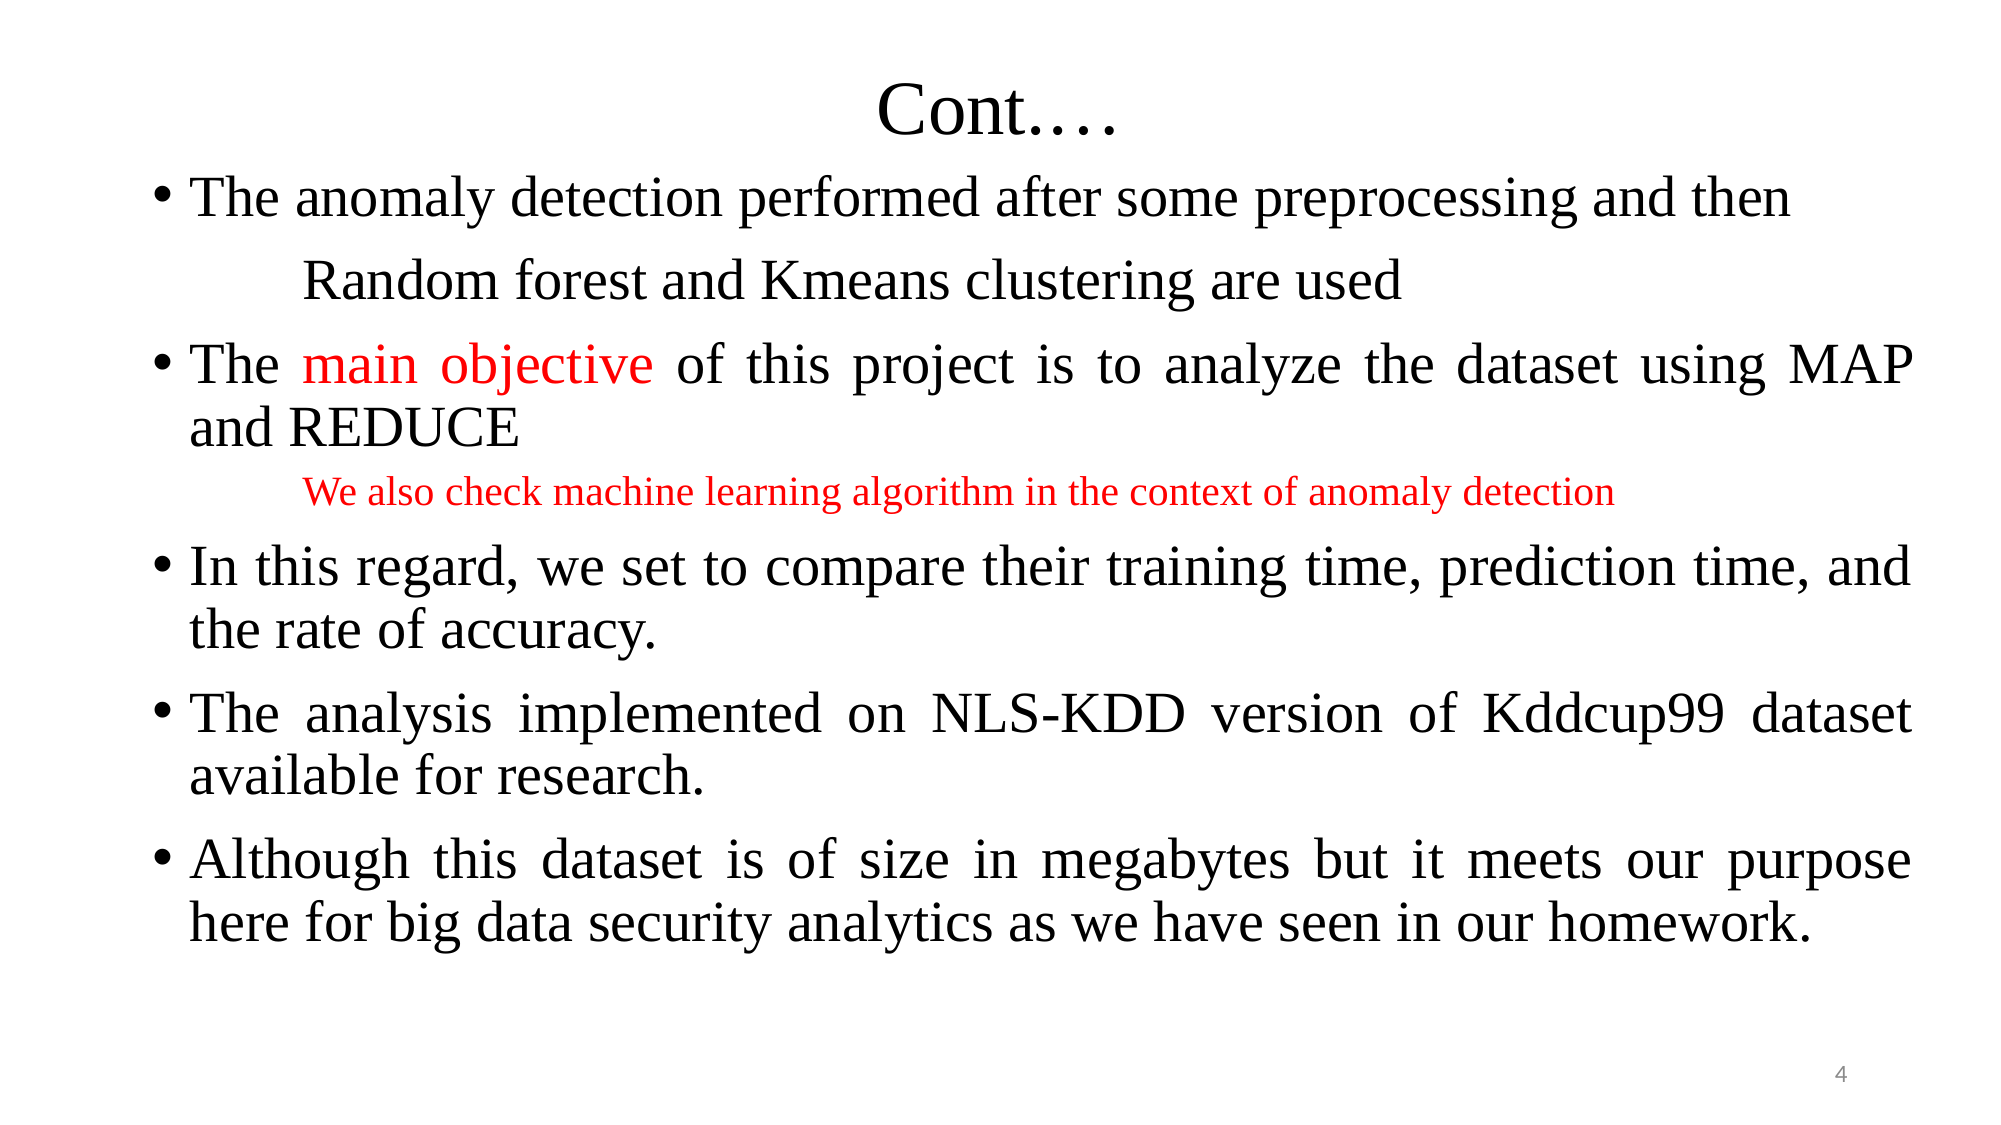

# Cont.…
The anomaly detection performed after some preprocessing and then
	Random forest and Kmeans clustering are used
The main objective of this project is to analyze the dataset using MAP and REDUCE
We also check machine learning algorithm in the context of anomaly detection
In this regard, we set to compare their training time, prediction time, and the rate of accuracy.
The analysis implemented on NLS-KDD version of Kddcup99 dataset available for research.
Although this dataset is of size in megabytes but it meets our purpose here for big data security analytics as we have seen in our homework.

4